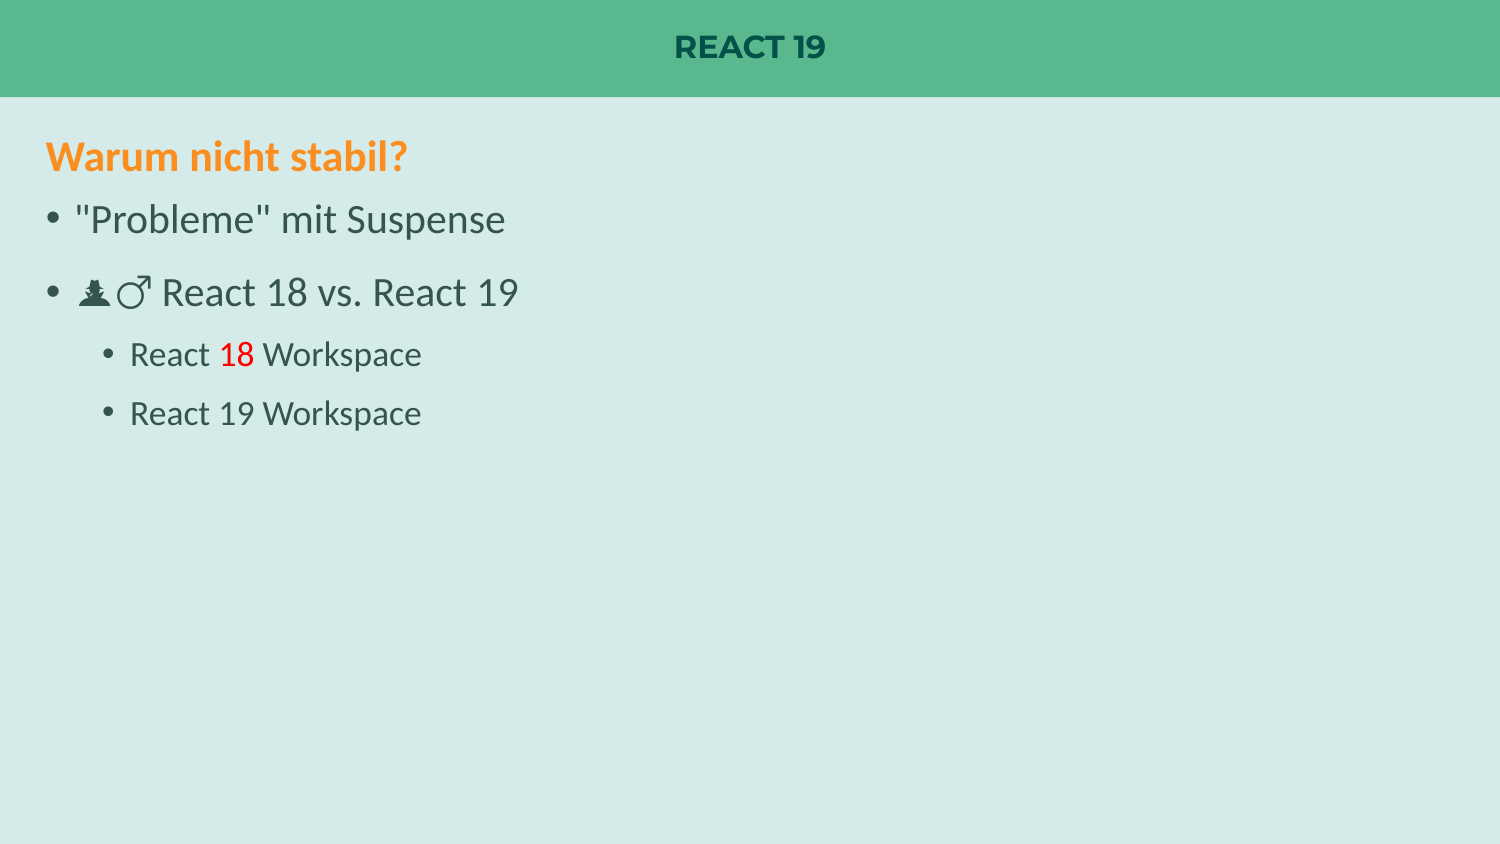

# React 19
Warum nicht stabil?
"Probleme" mit Suspense
🕵️‍♂️ React 18 vs. React 19
React 18 Workspace
React 19 Workspace